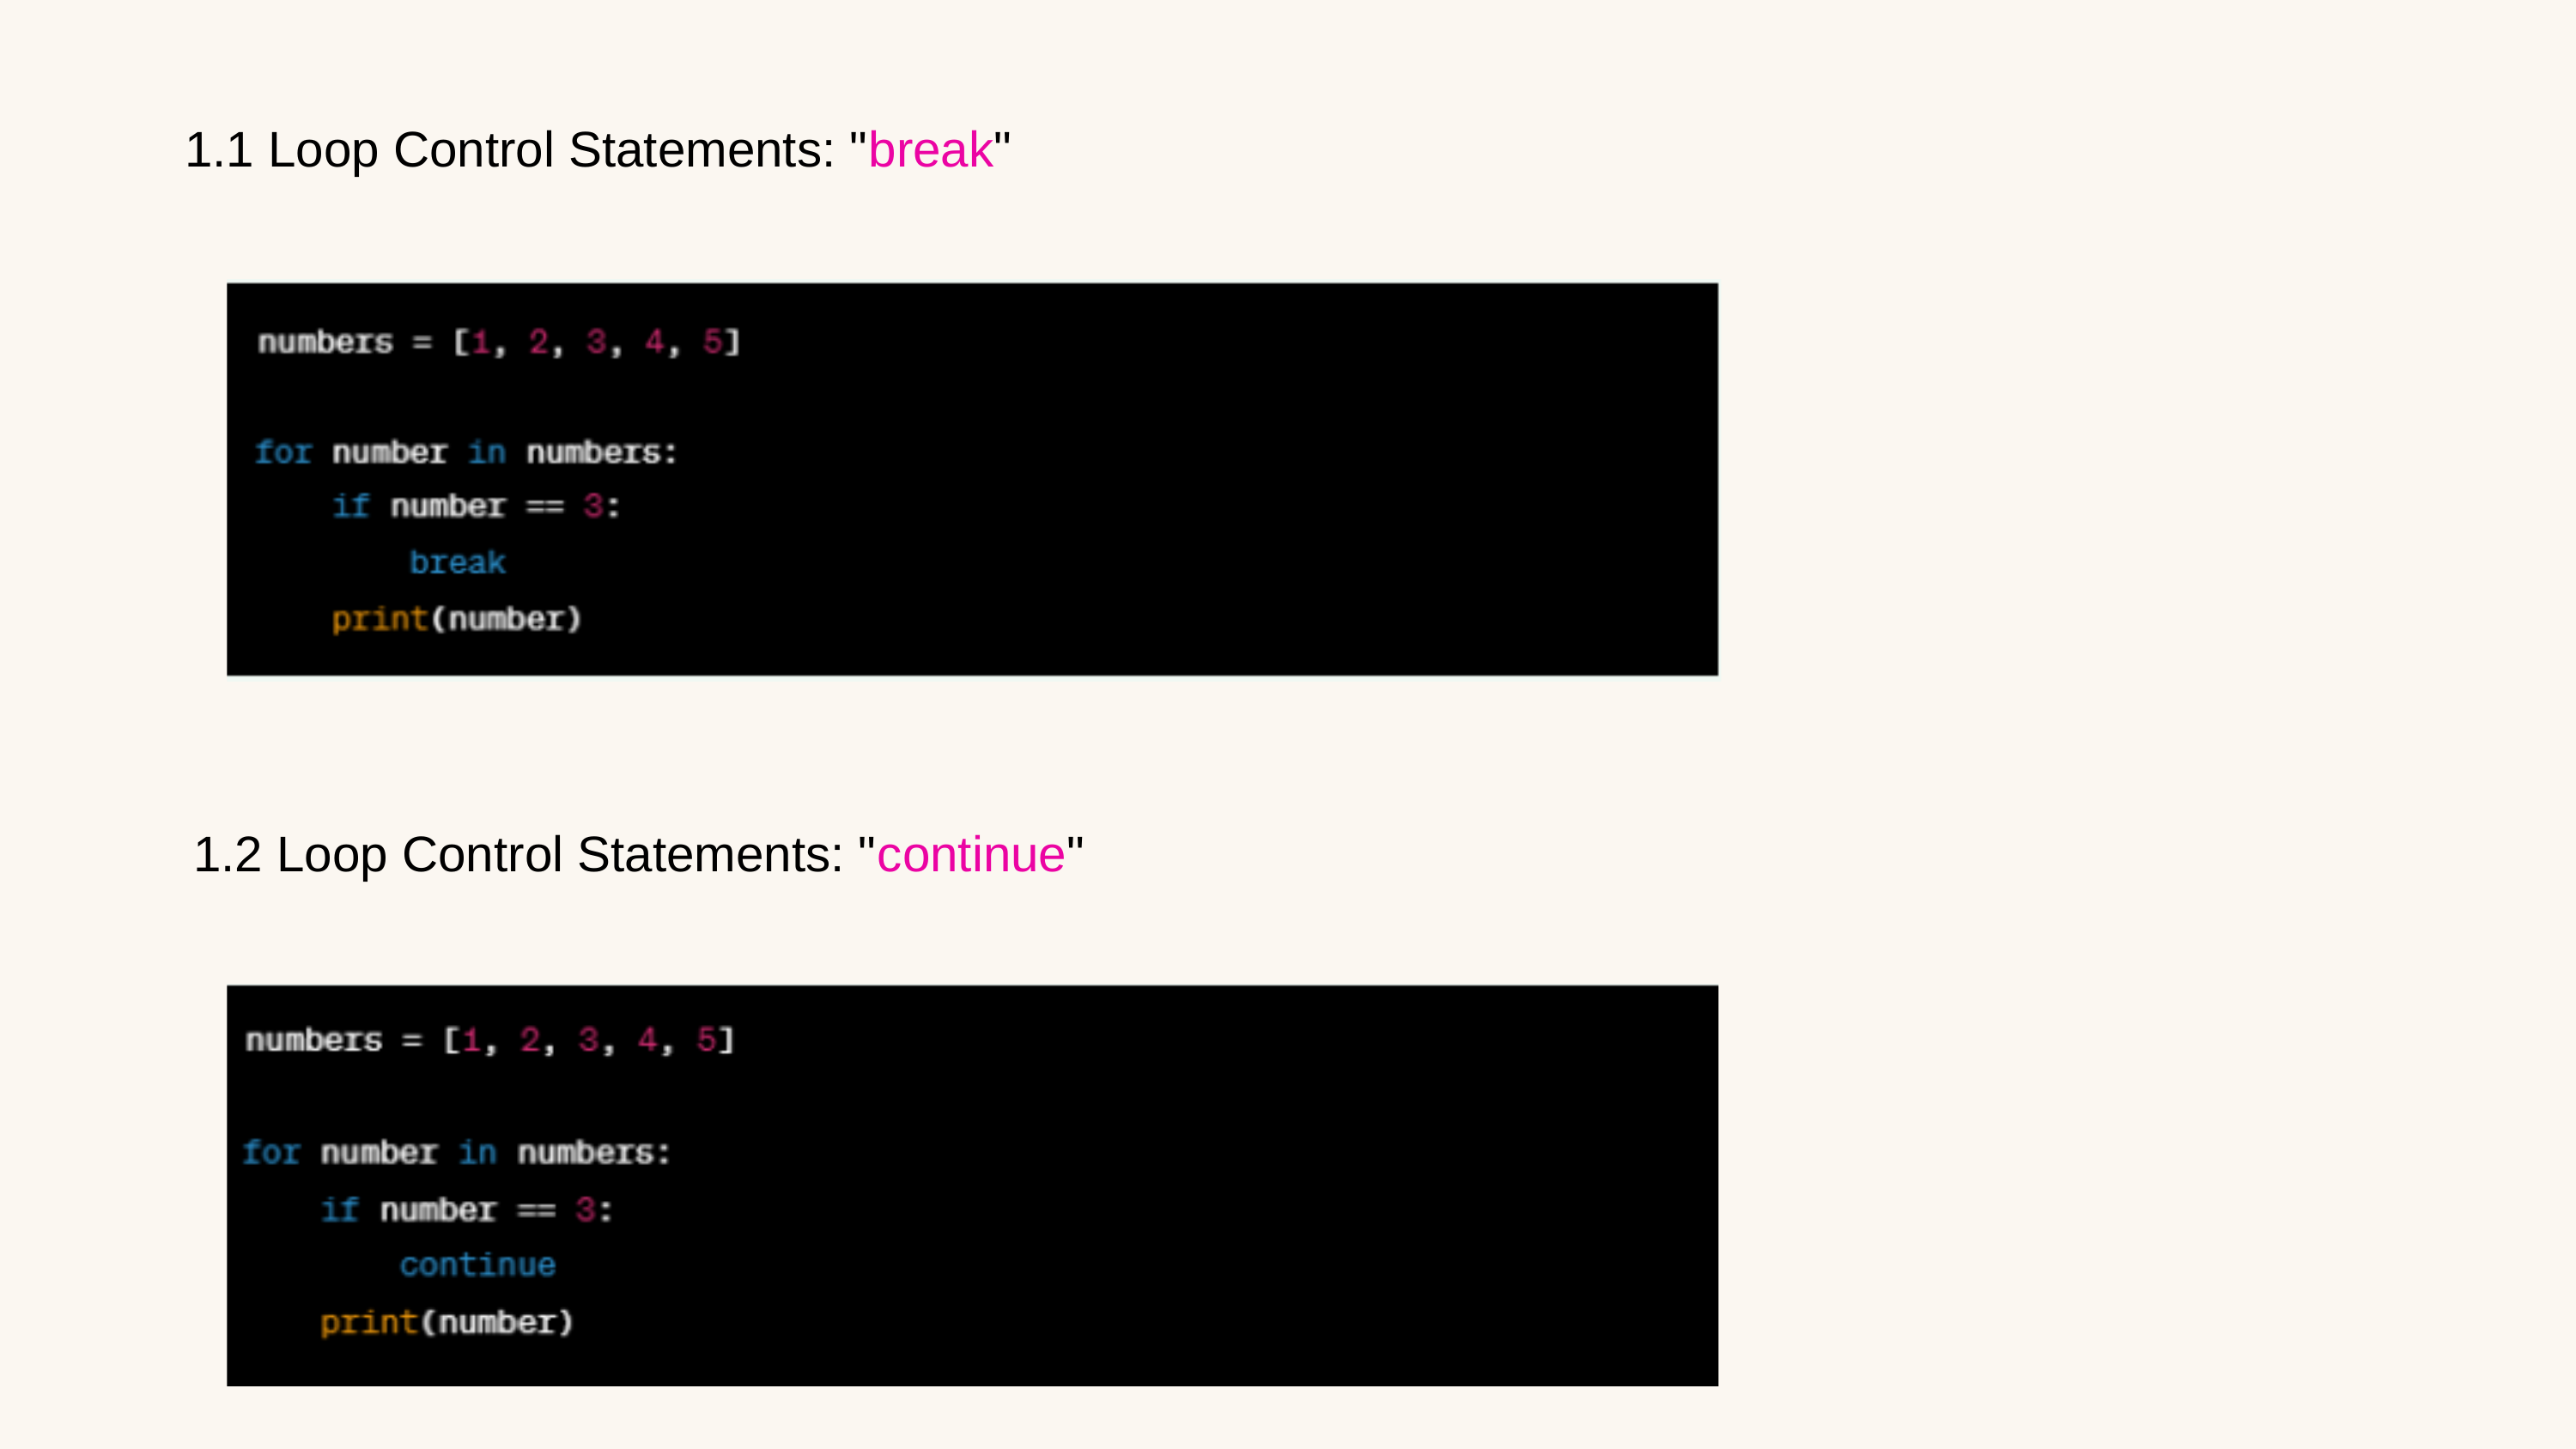

1.1 Loop Control Statements: "break"

1.2 Loop Control Statements: "continue"